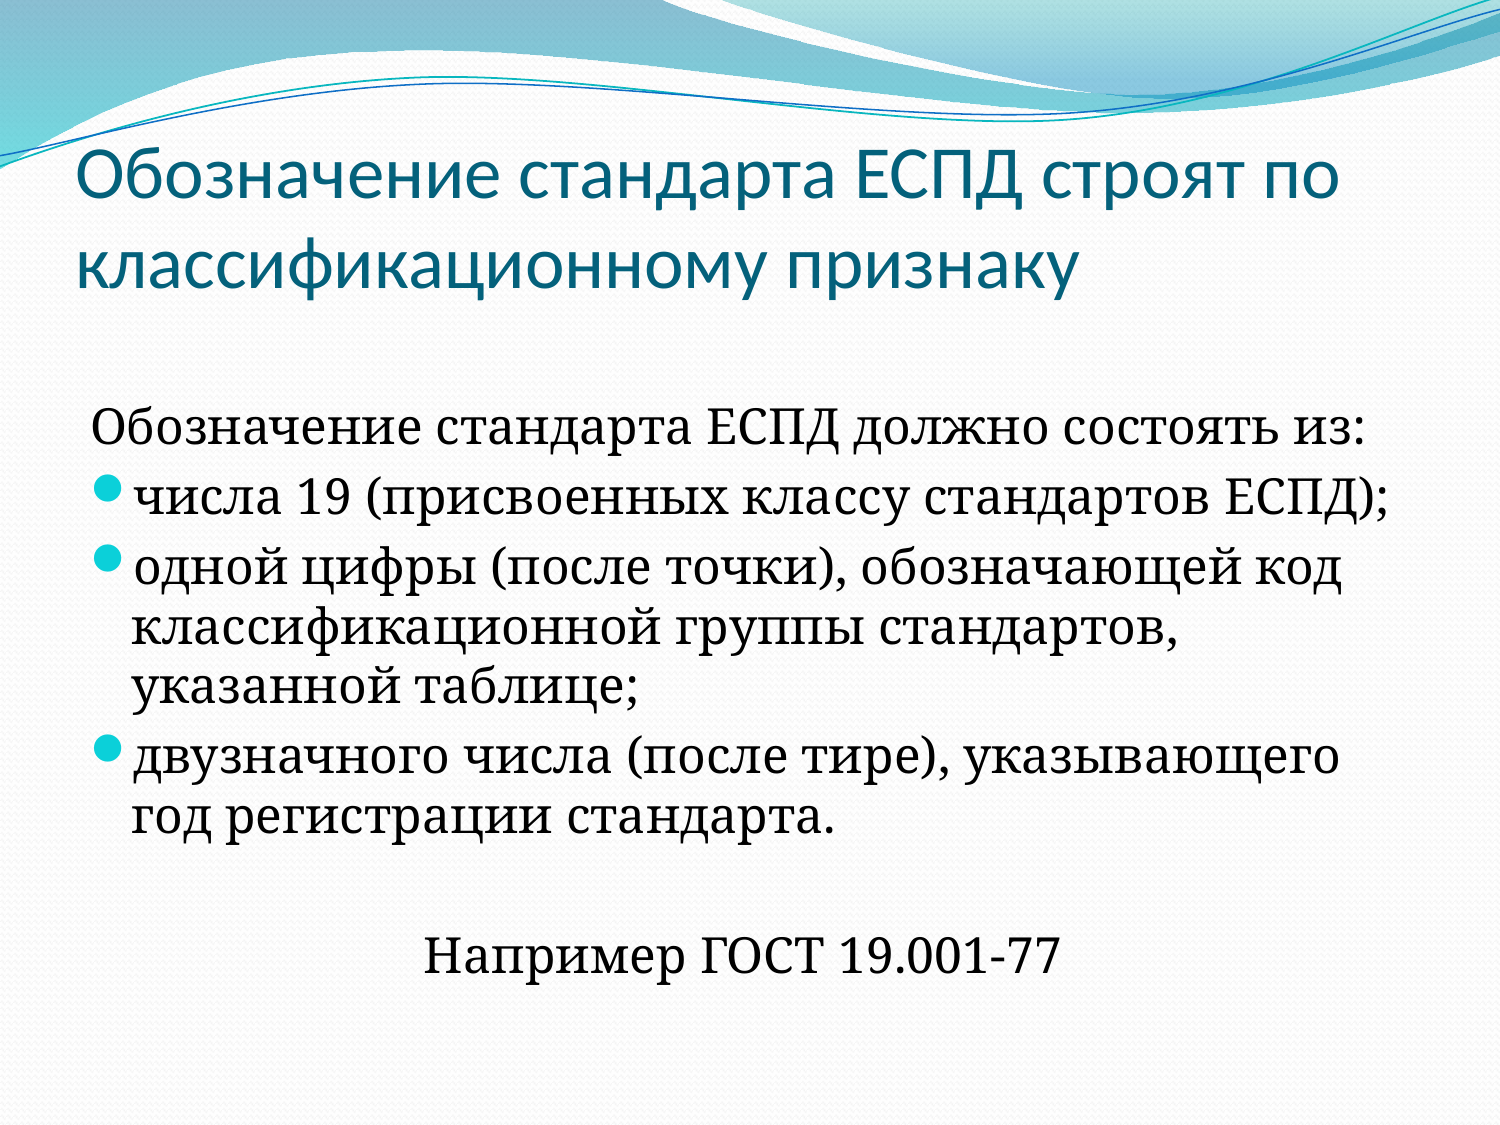

# Обозначение стандарта ЕСПД строят по классификационному признаку

Обозначение стандарта ЕСПД должно состоять из:
числа 19 (присвоенных классу стандартов ЕСПД);
одной цифры (после точки), обозначающей код классификационной группы стандартов, указанной таблице;
двузначного числа (после тире), указывающего год регистрации стандарта.

Например ГОСТ 19.001-77